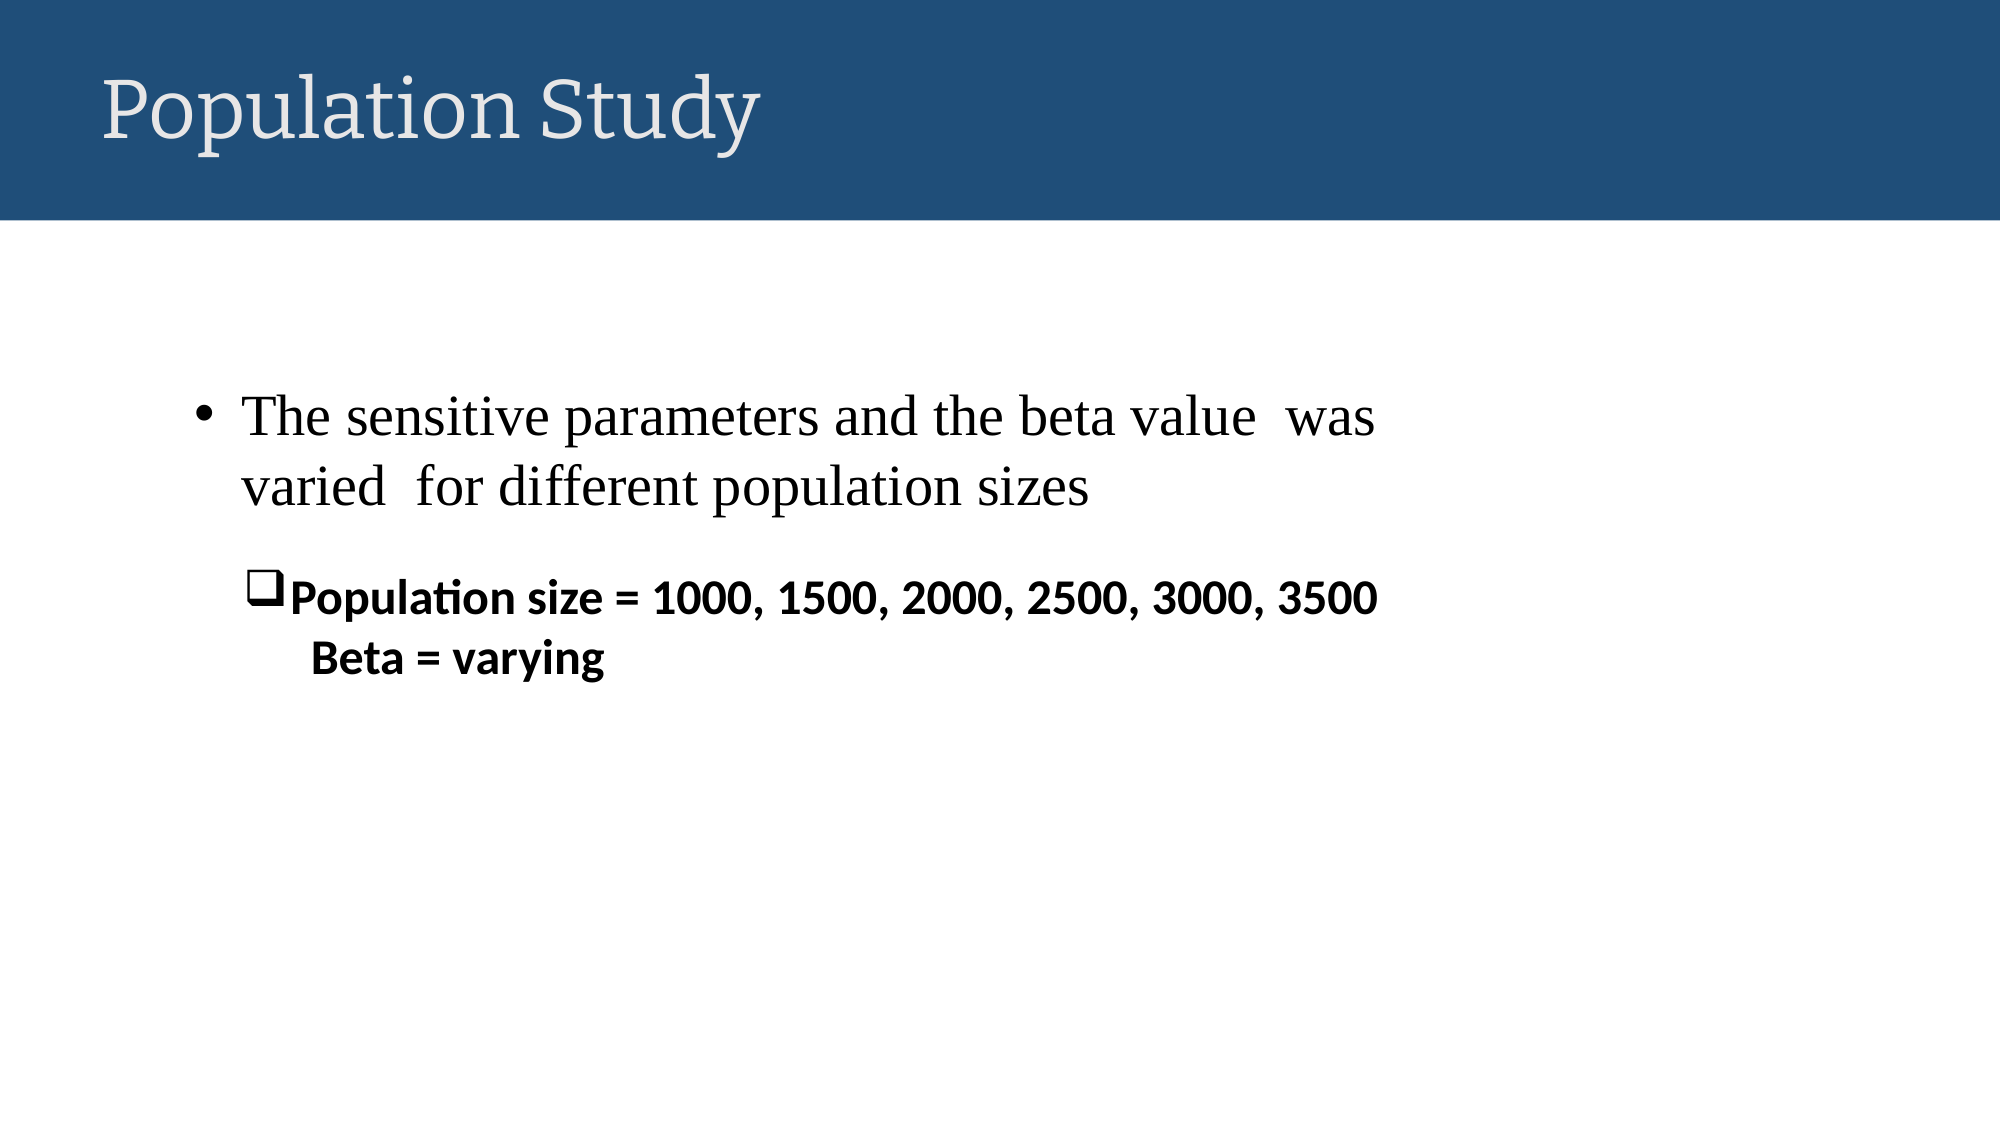

# Population Study
The sensitive parameters and the beta value  was varied  for different population sizes
Population size = 1000, 1500, 2000, 2500, 3000, 3500
      Beta = varying